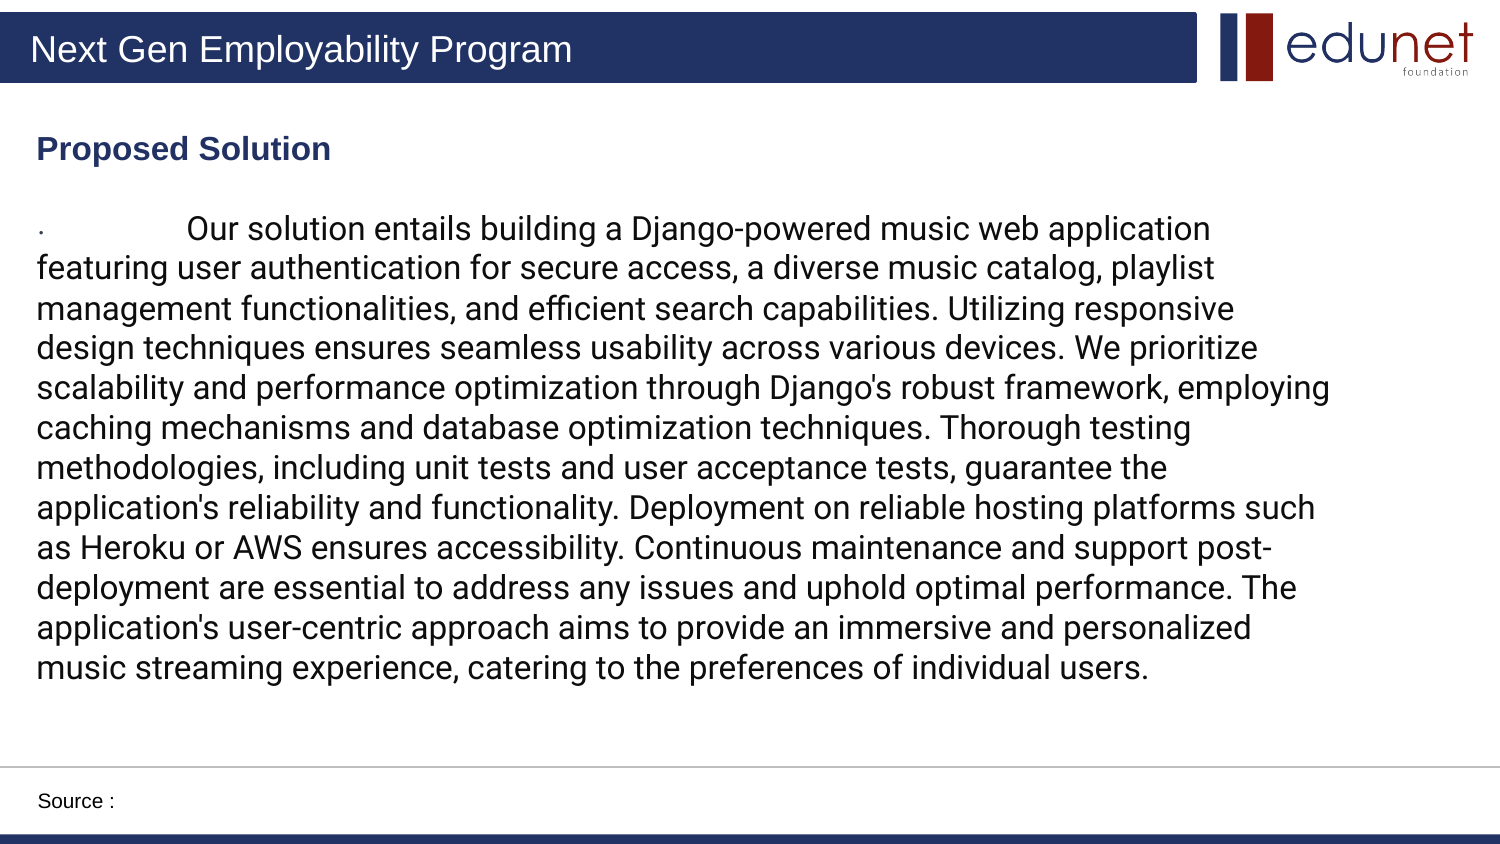

# Proposed Solution

	Our solution entails building a Django-powered music web application featuring user authentication for secure access, a diverse music catalog, playlist management functionalities, and efficient search capabilities. Utilizing responsive design techniques ensures seamless usability across various devices. We prioritize scalability and performance optimization through Django's robust framework, employing caching mechanisms and database optimization techniques. Thorough testing methodologies, including unit tests and user acceptance tests, guarantee the application's reliability and functionality. Deployment on reliable hosting platforms such as Heroku or AWS ensures accessibility. Continuous maintenance and support post-deployment are essential to address any issues and uphold optimal performance. The application's user-centric approach aims to provide an immersive and personalized music streaming experience, catering to the preferences of individual users.
.
Source :